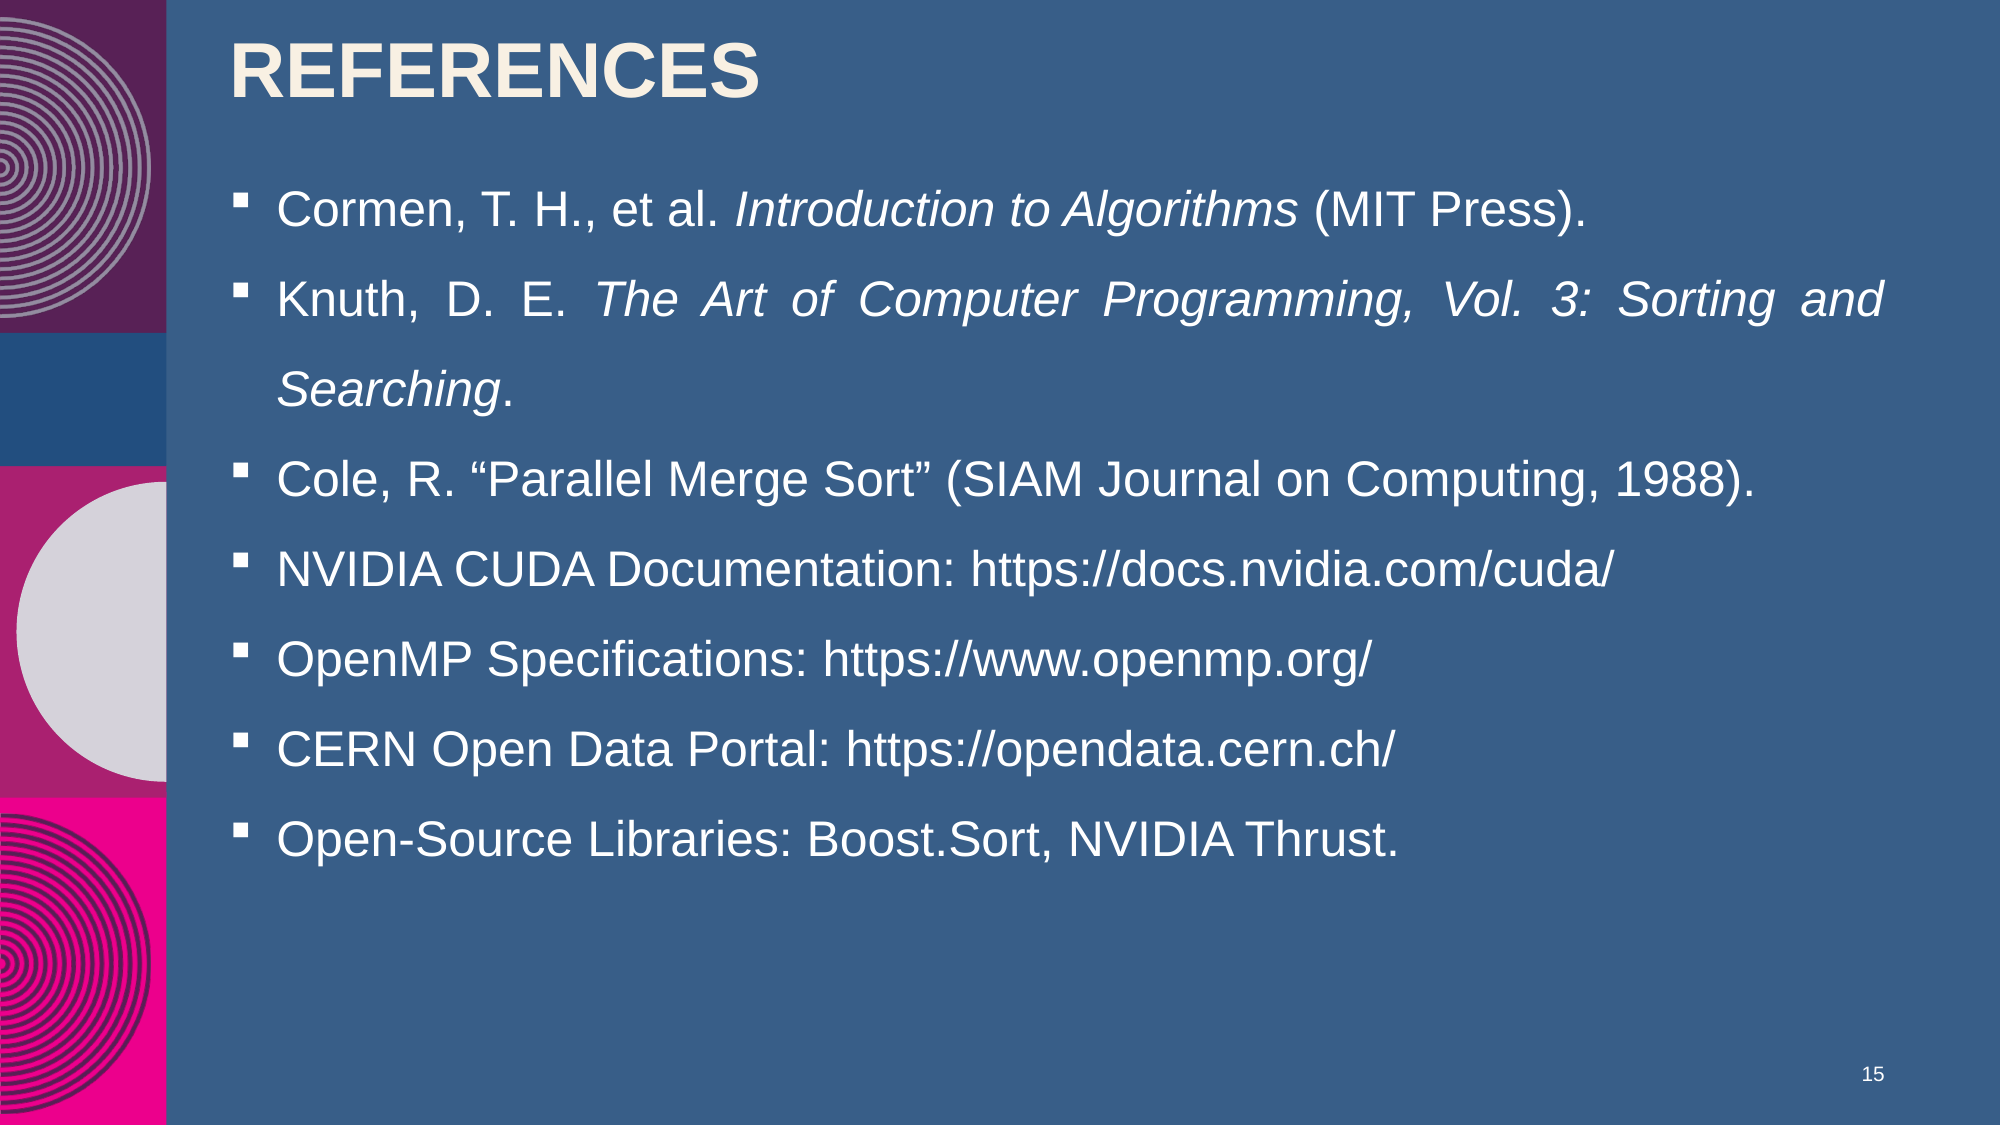

# References
Cormen, T. H., et al. Introduction to Algorithms (MIT Press).
Knuth, D. E. The Art of Computer Programming, Vol. 3: Sorting and Searching.
Cole, R. “Parallel Merge Sort” (SIAM Journal on Computing, 1988).
NVIDIA CUDA Documentation: https://docs.nvidia.com/cuda/
OpenMP Specifications: https://www.openmp.org/
CERN Open Data Portal: https://opendata.cern.ch/
Open-Source Libraries: Boost.Sort, NVIDIA Thrust.
15